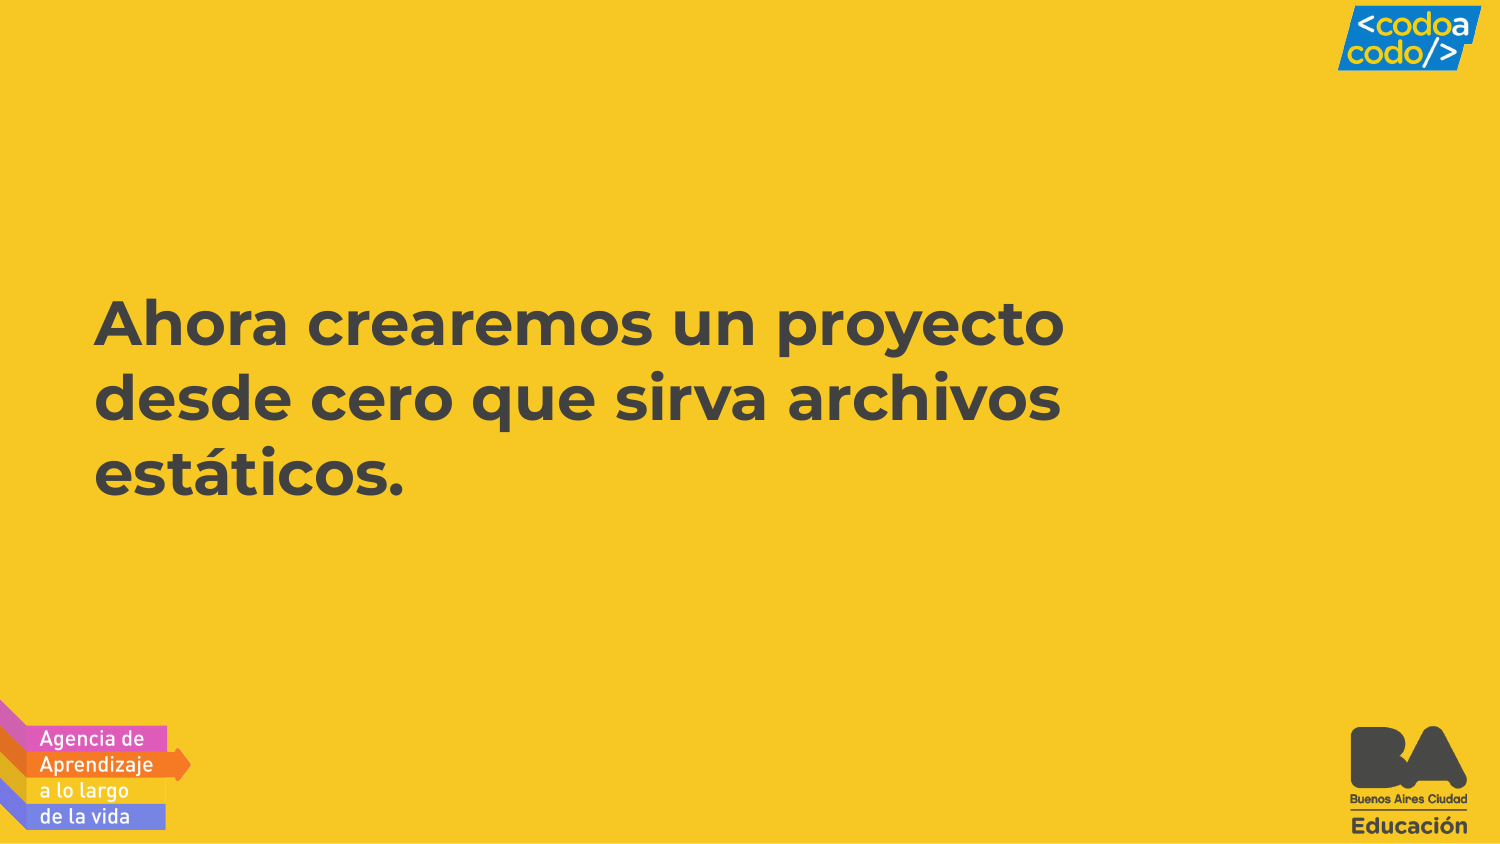

# Ahora crearemos un proyecto desde cero que sirva archivos estáticos.